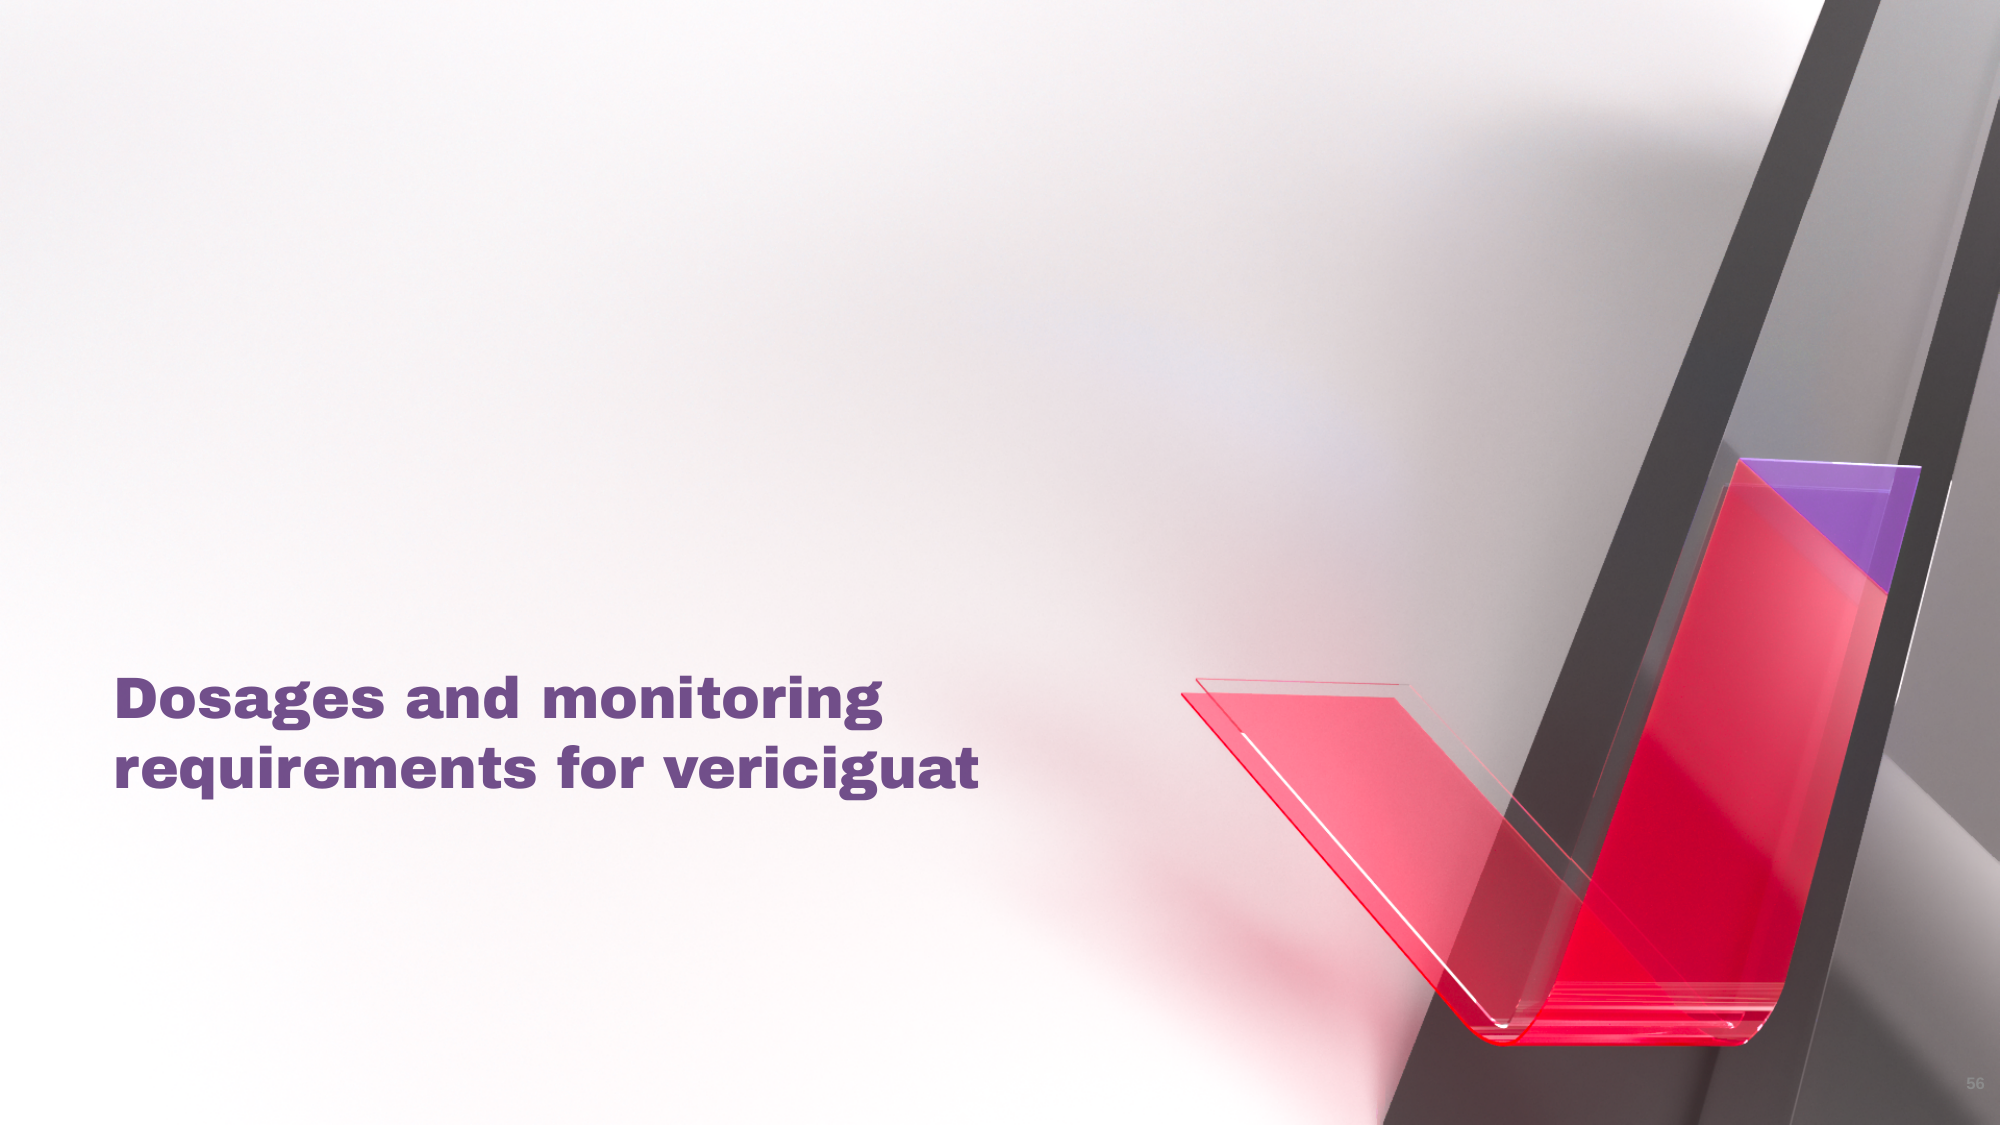

# Dosages and monitoring requirements for vericiguat
56